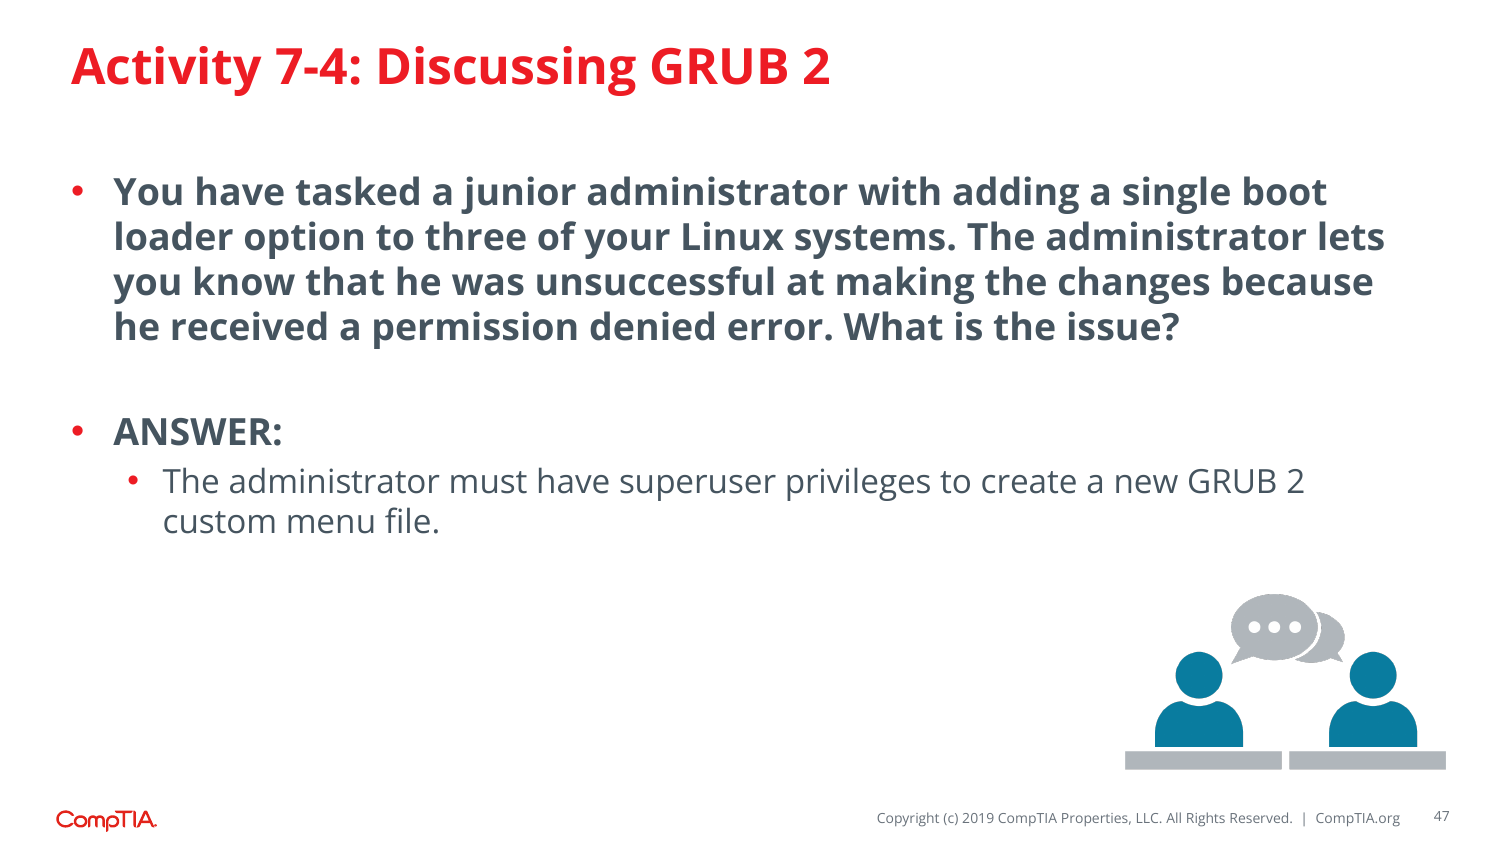

# Activity 7-4: Discussing GRUB 2
You have tasked a junior administrator with adding a single boot loader option to three of your Linux systems. The administrator lets you know that he was unsuccessful at making the changes because he received a permission denied error. What is the issue?

ANSWER:
The administrator must have superuser privileges to create a new GRUB 2 custom menu file.

47